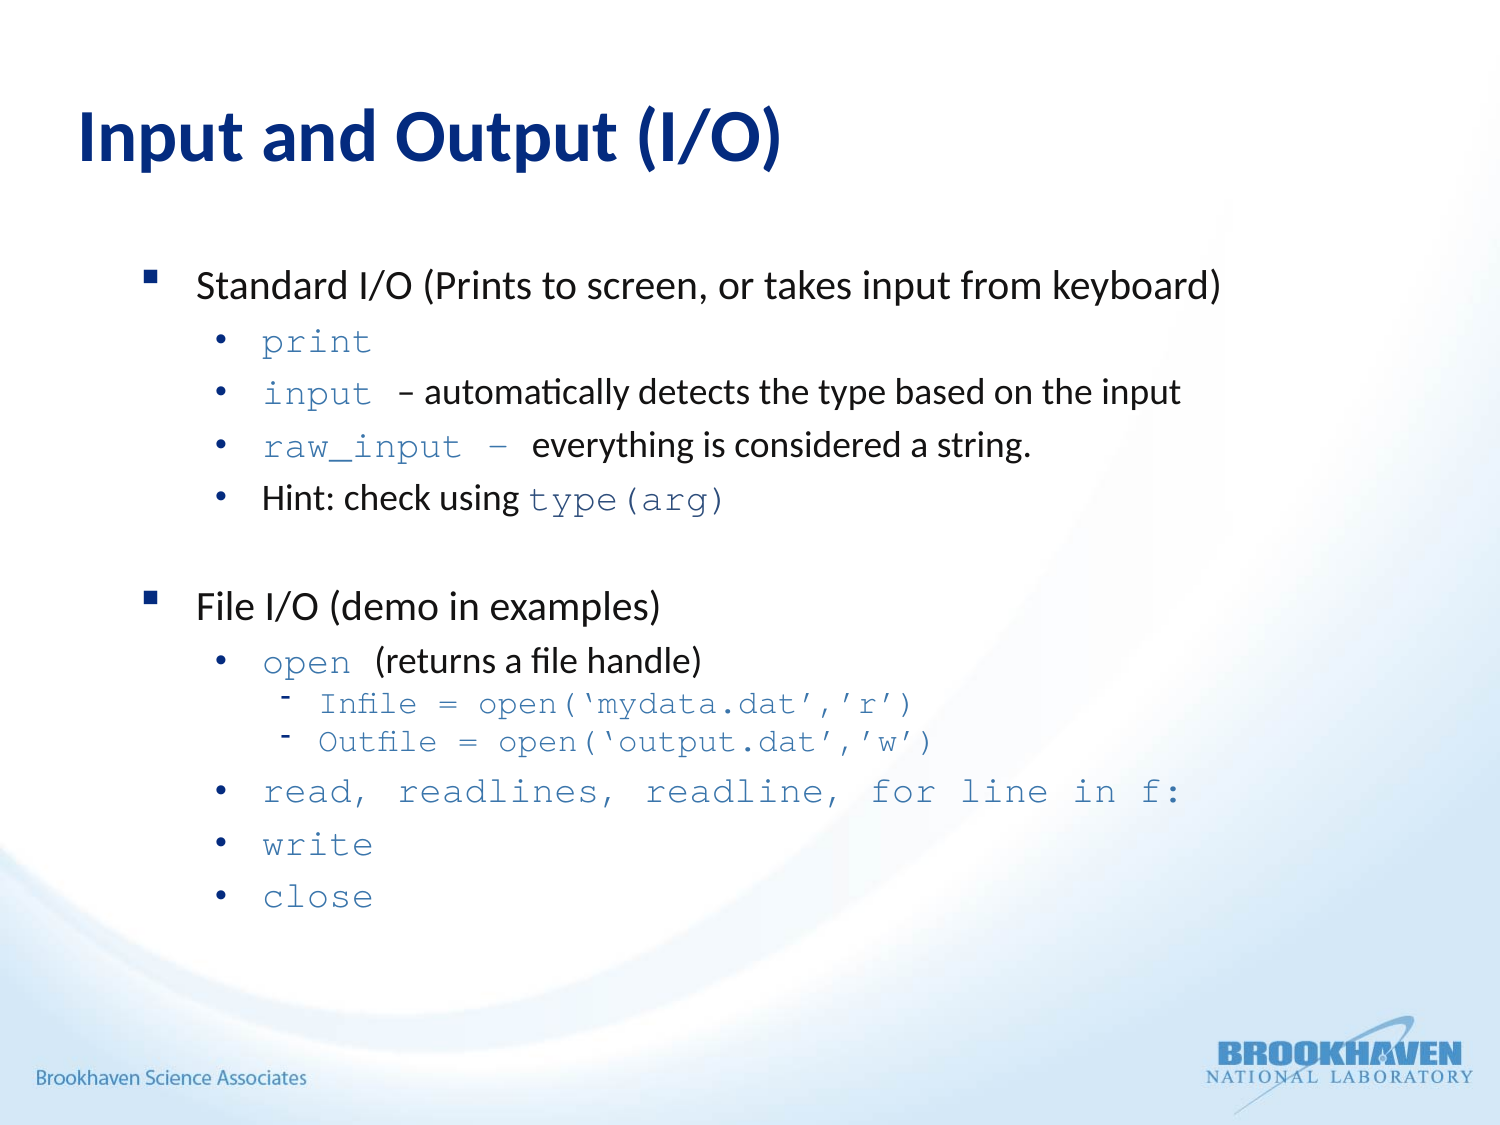

# Input and Output (I/O)
Standard I/O (Prints to screen, or takes input from keyboard)
print
input – automatically detects the type based on the input
raw_input – everything is considered a string.
Hint: check using type(arg)

File I/O (demo in examples)
open (returns a file handle)
Infile = open(‘mydata.dat’,’r’)
Outfile = open(‘output.dat’,’w’)
read, readlines, readline, for line in f:
write
close